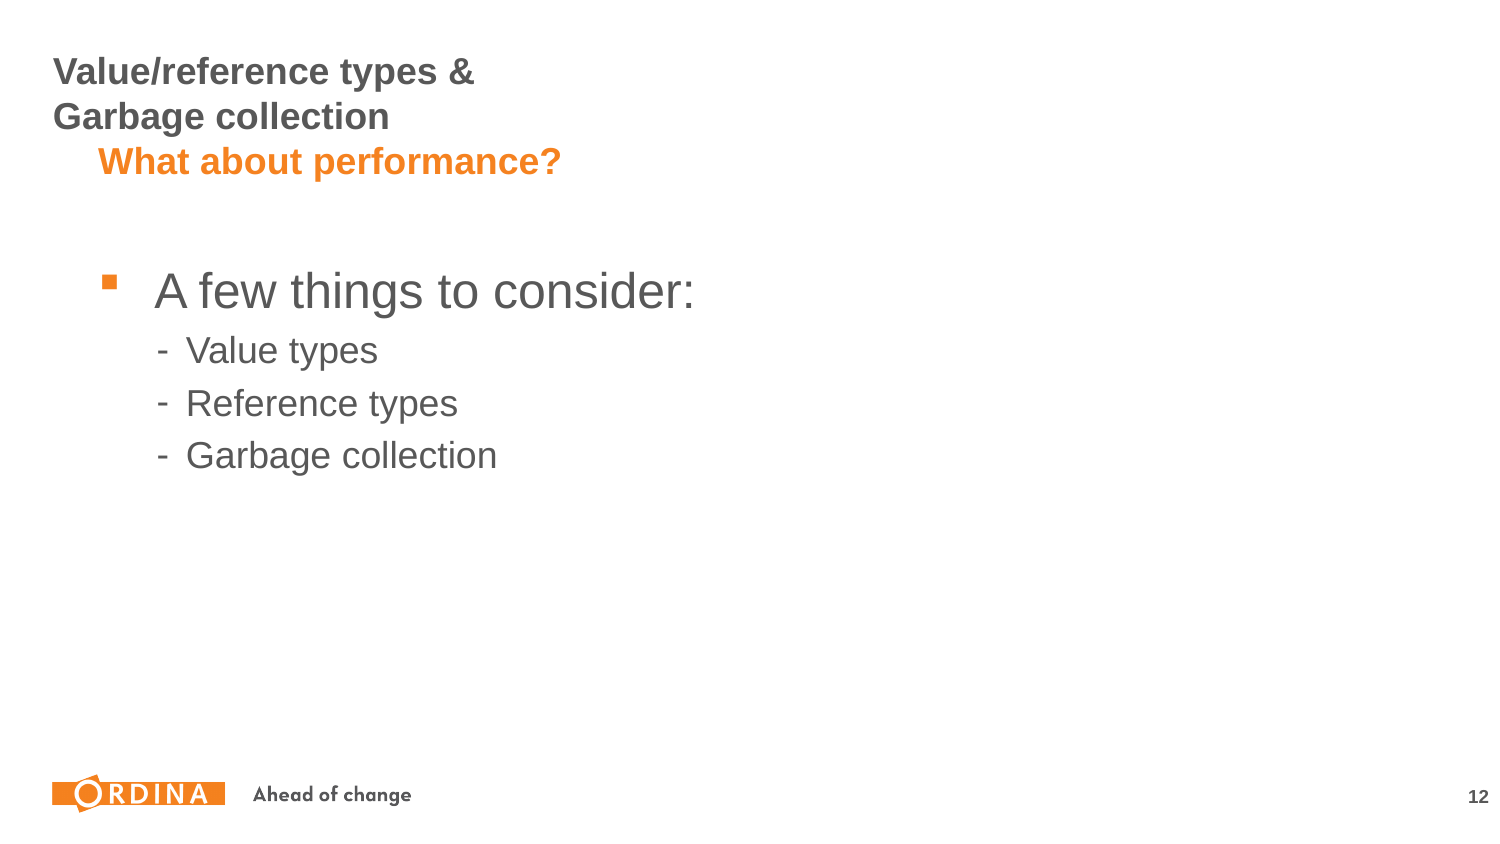

# Value/reference types & Garbage collection
What about performance?
A few things to consider:
Value types
Reference types
Garbage collection